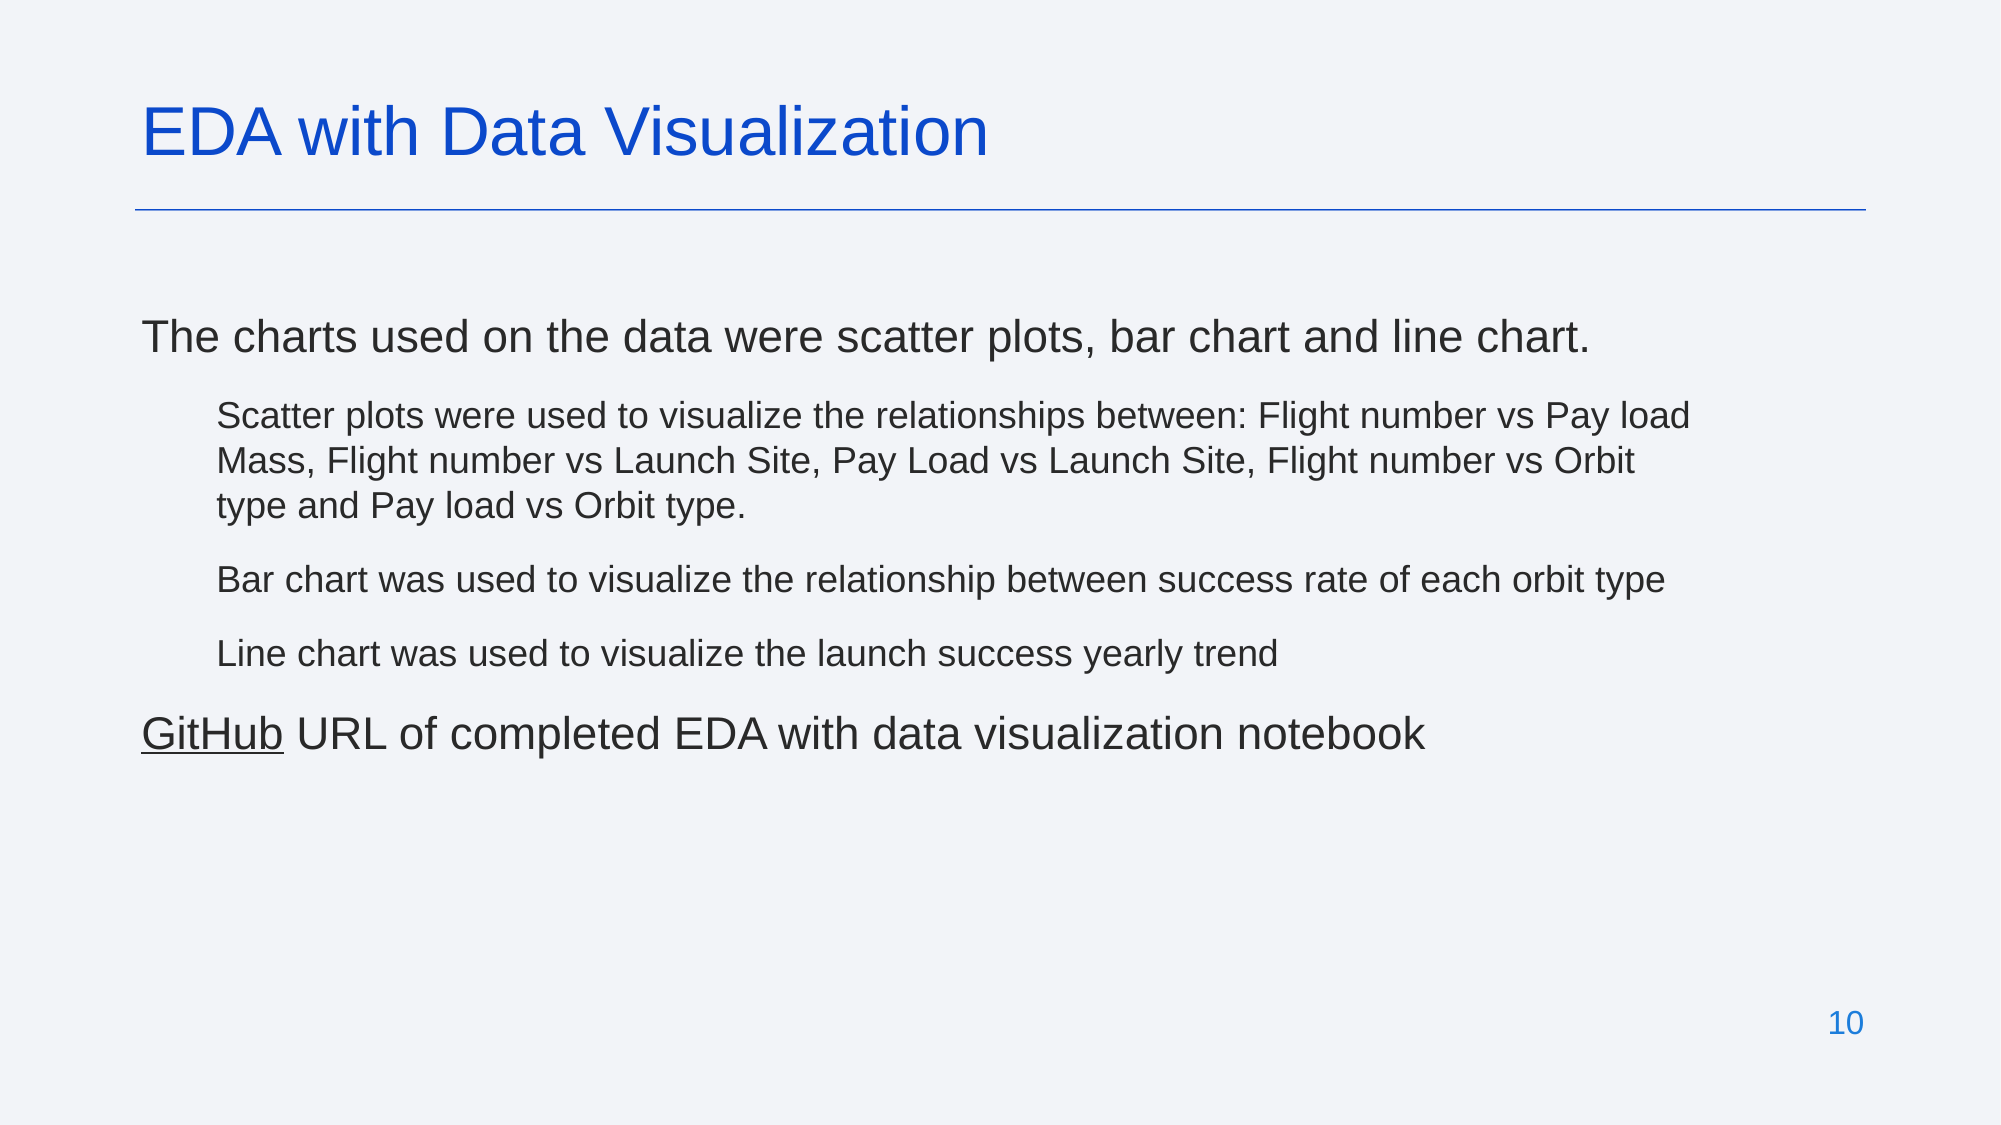

EDA with Data Visualization
The charts used on the data were scatter plots, bar chart and line chart.
Scatter plots were used to visualize the relationships between: Flight number vs Pay load Mass, Flight number vs Launch Site, Pay Load vs Launch Site, Flight number vs Orbit type and Pay load vs Orbit type.
Bar chart was used to visualize the relationship between success rate of each orbit type
Line chart was used to visualize the launch success yearly trend
GitHub URL of completed EDA with data visualization notebook

10